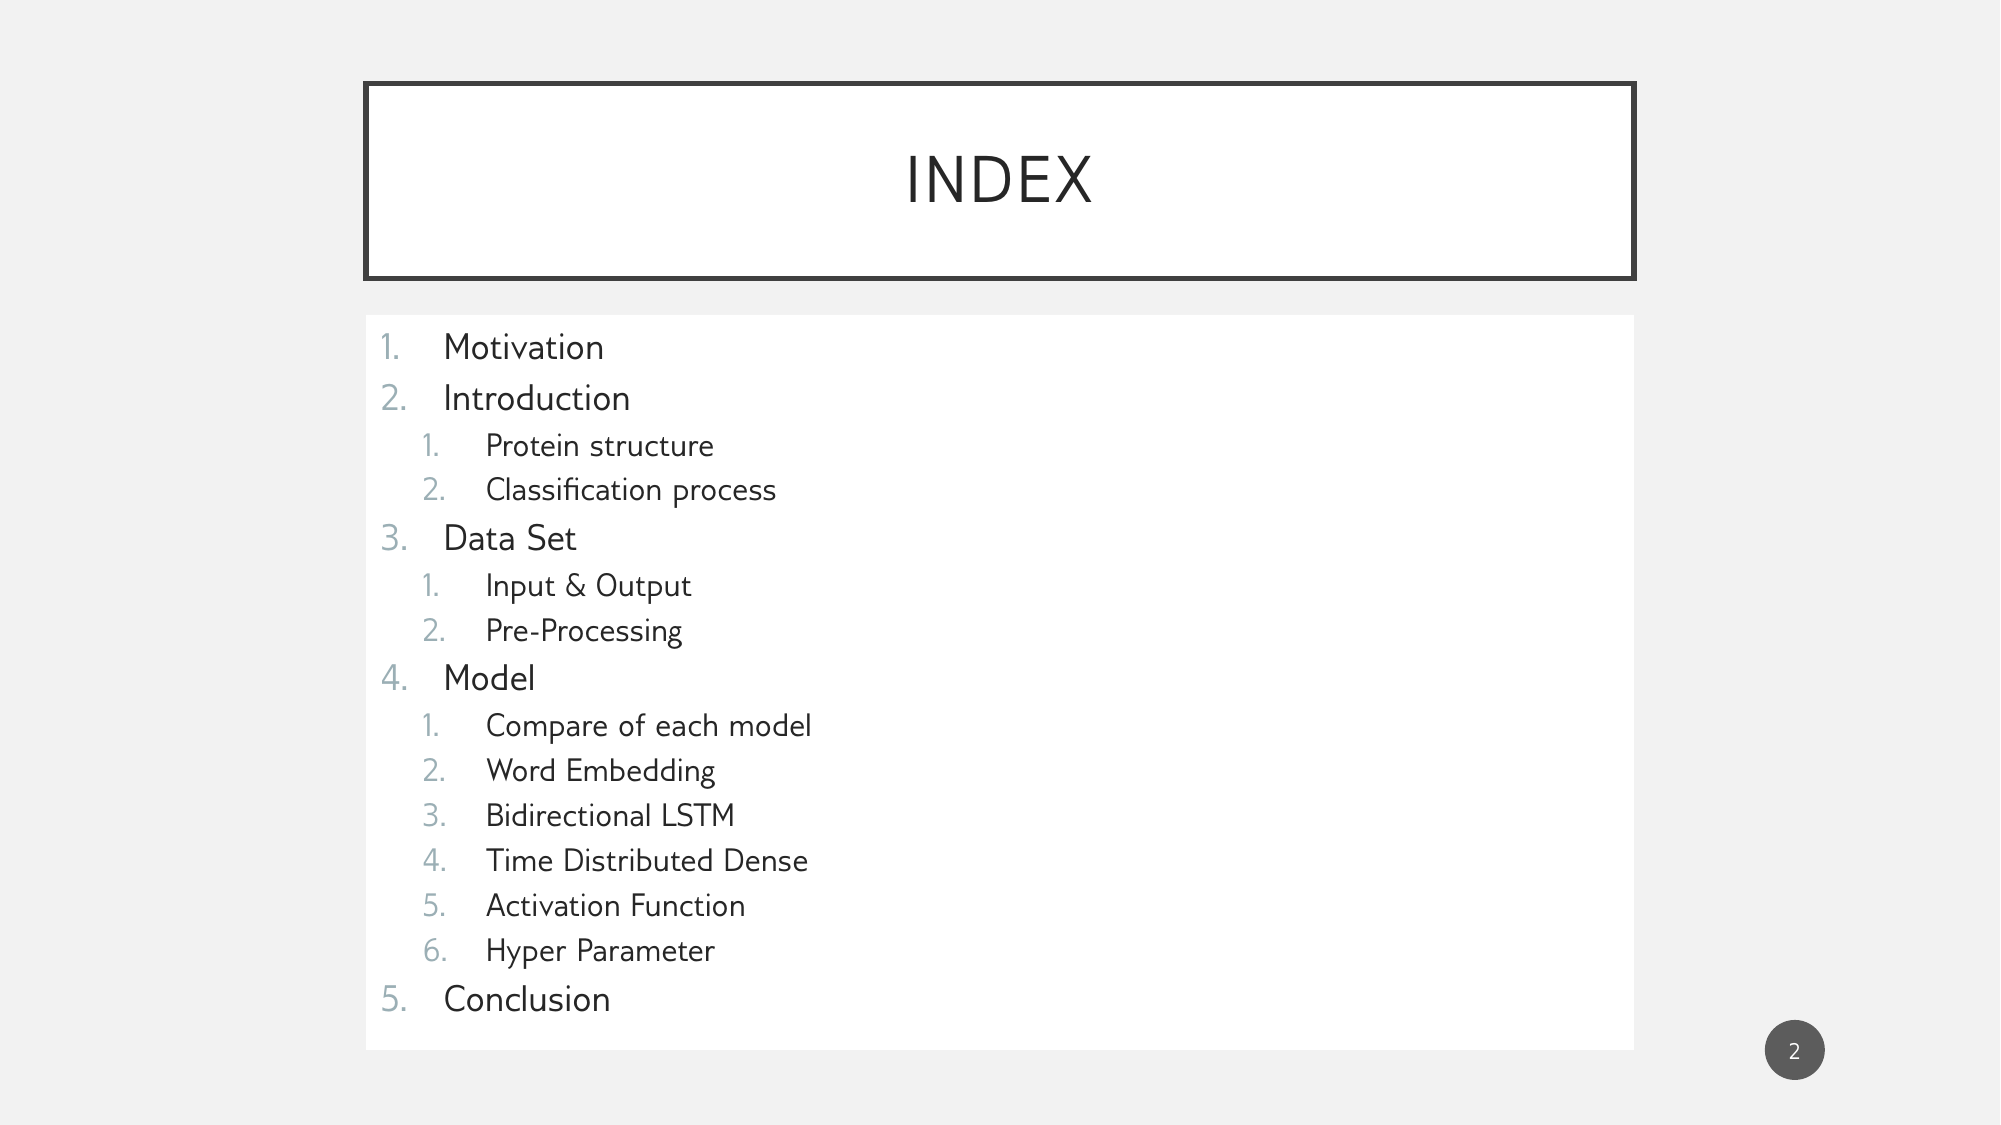

# Index
Motivation
Introduction
Protein structure
Classification process
Data Set
Input & Output
Pre-Processing
Model
Compare of each model
Word Embedding
Bidirectional LSTM
Time Distributed Dense
Activation Function
Hyper Parameter
Conclusion
2